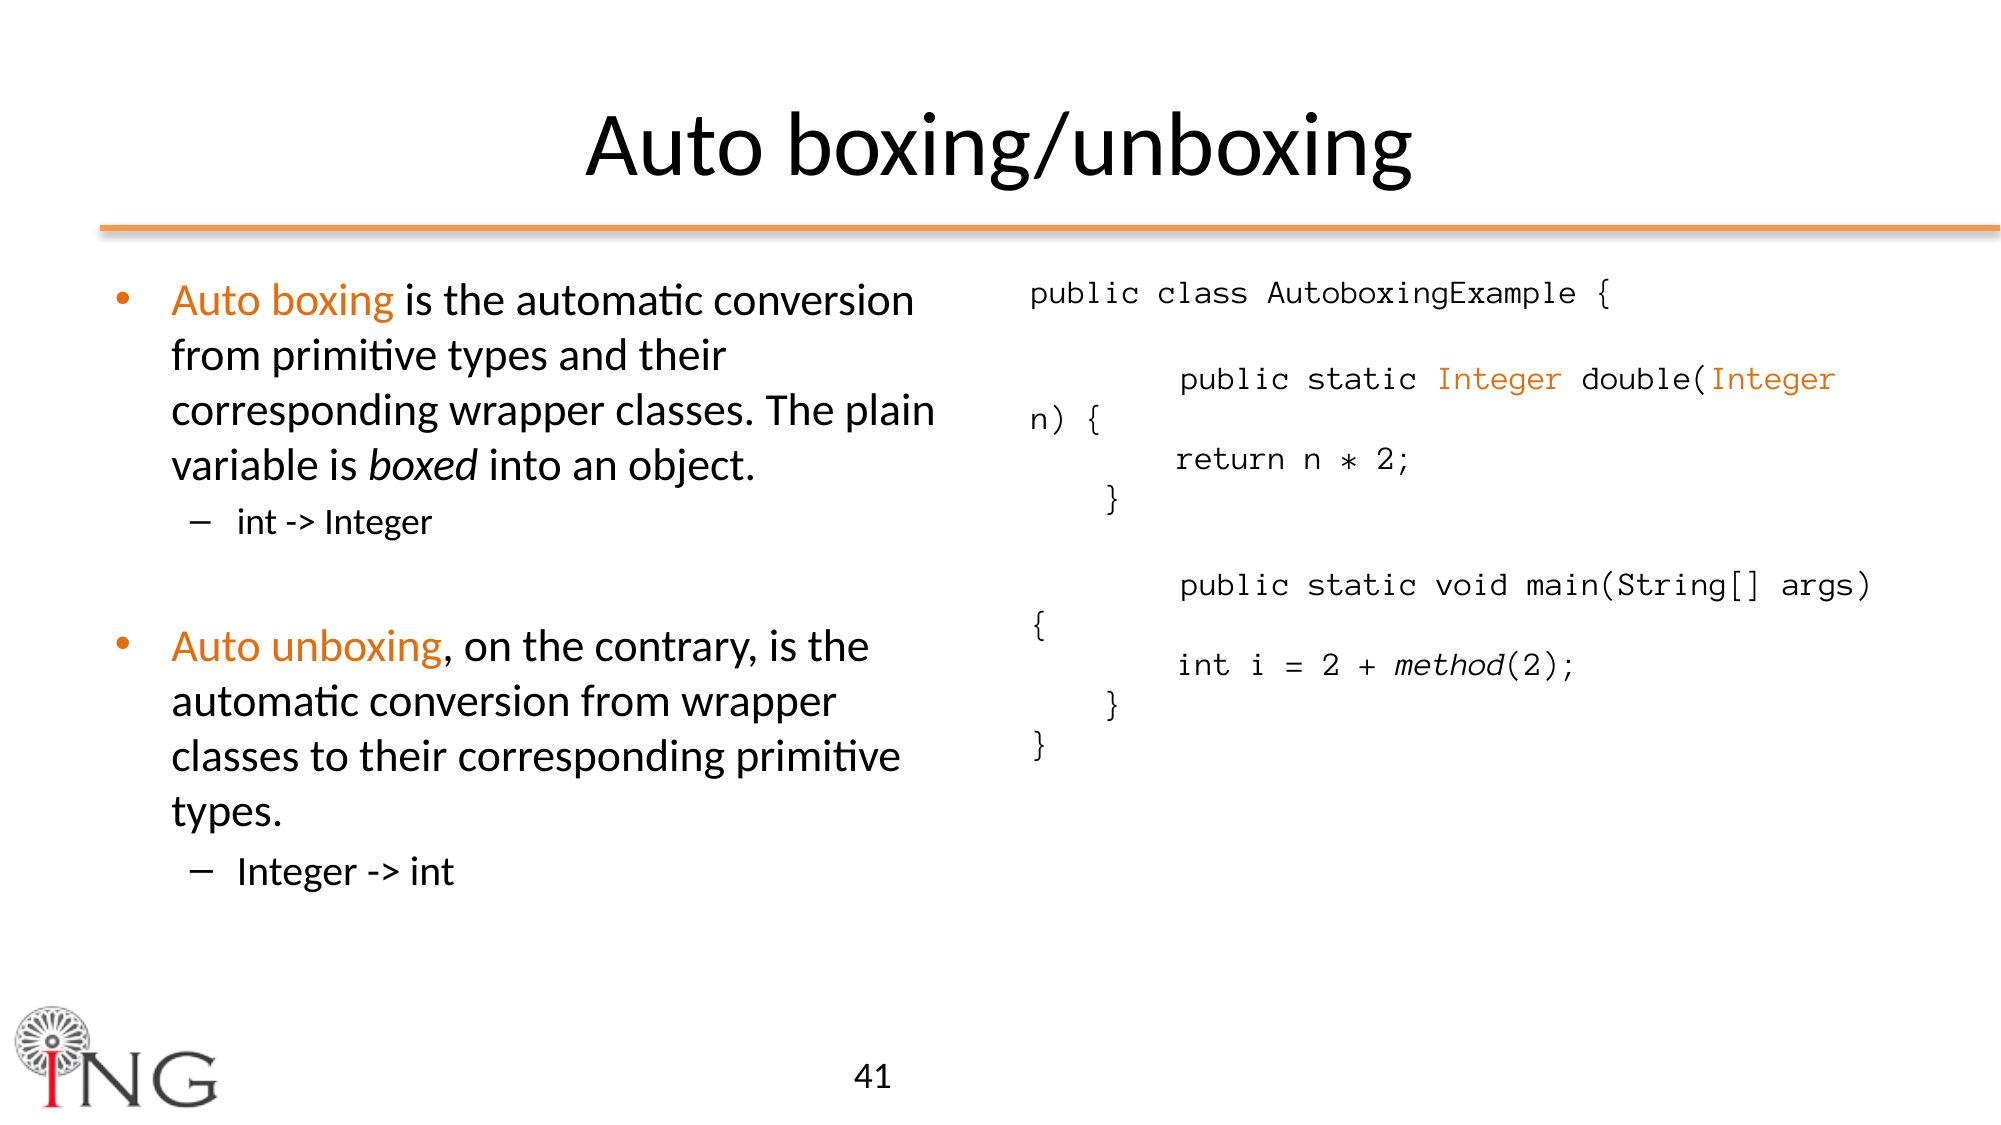

# Auto boxing/unboxing
Auto boxing is the automatic conversion from primitive types and their corresponding wrapper classes. The plain variable is boxed into an object.
int -> Integer

Auto unboxing, on the contrary, is the automatic conversion from wrapper classes to their corresponding primitive types.
Integer -> int

public class AutoboxingExample {
	public static Integer double(Integer n) {
        return n * 2;
    }
	public static void main(String[] args) {
        int i = 2 + method(2);
    }
}

41